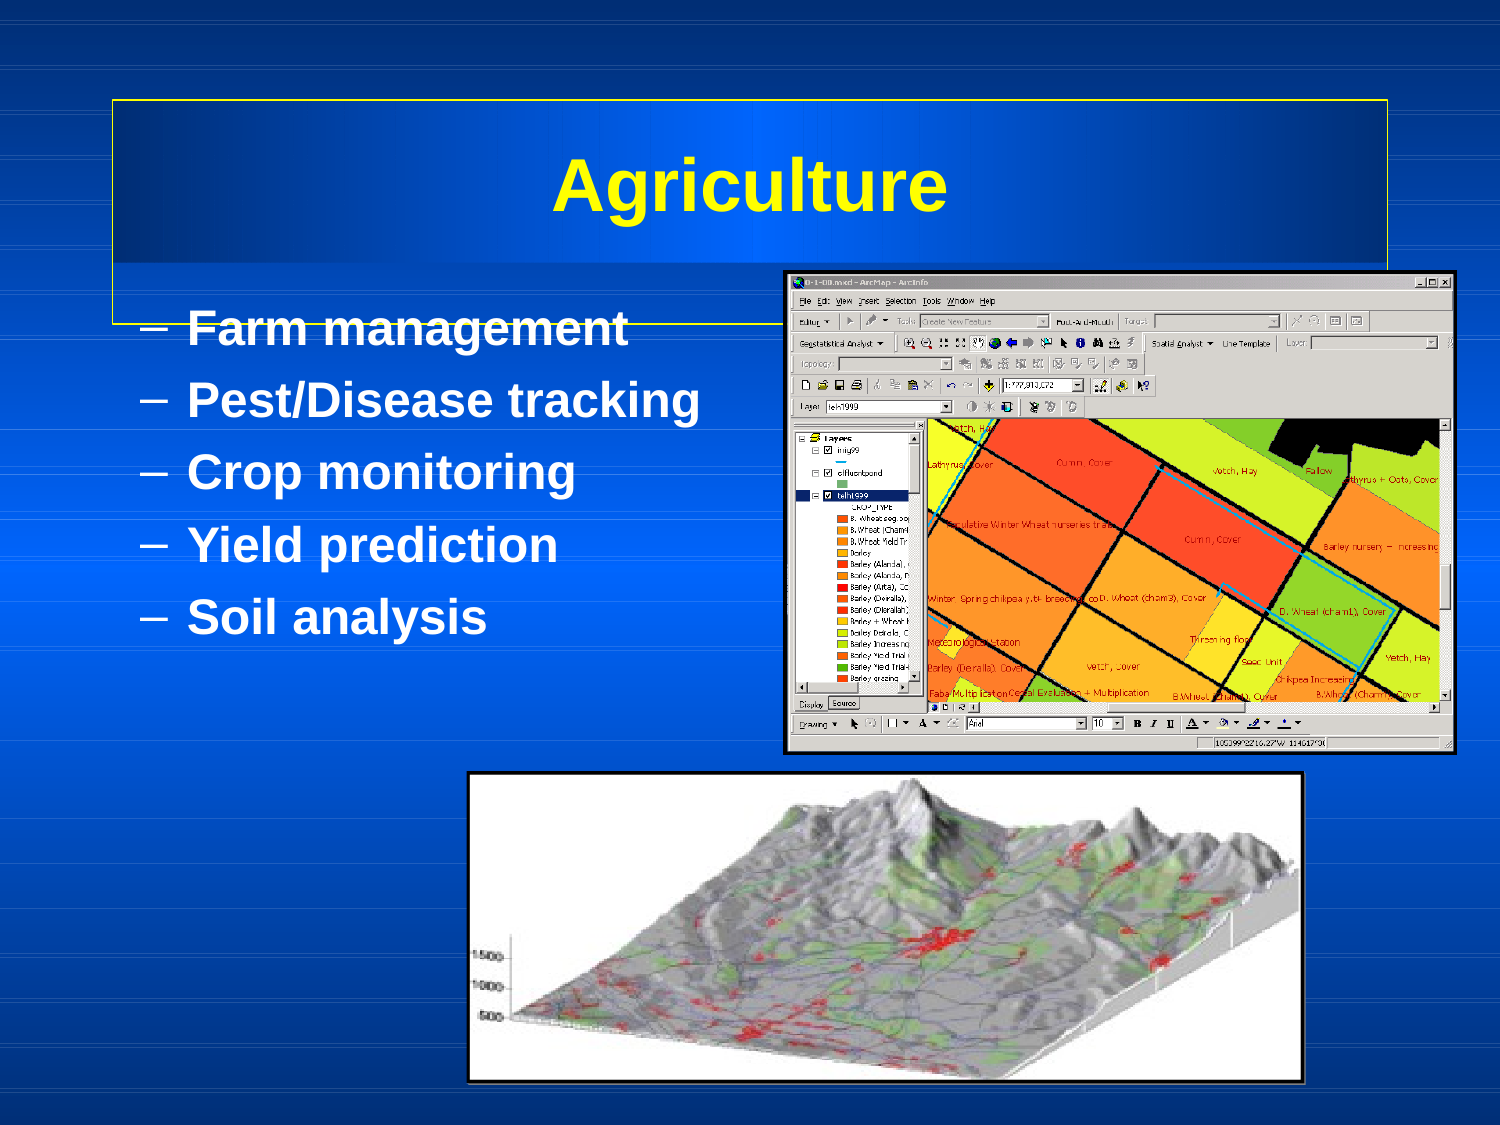

# Agriculture

Farm management
Pest/Disease tracking
Crop monitoring
Yield prediction
Soil analysis